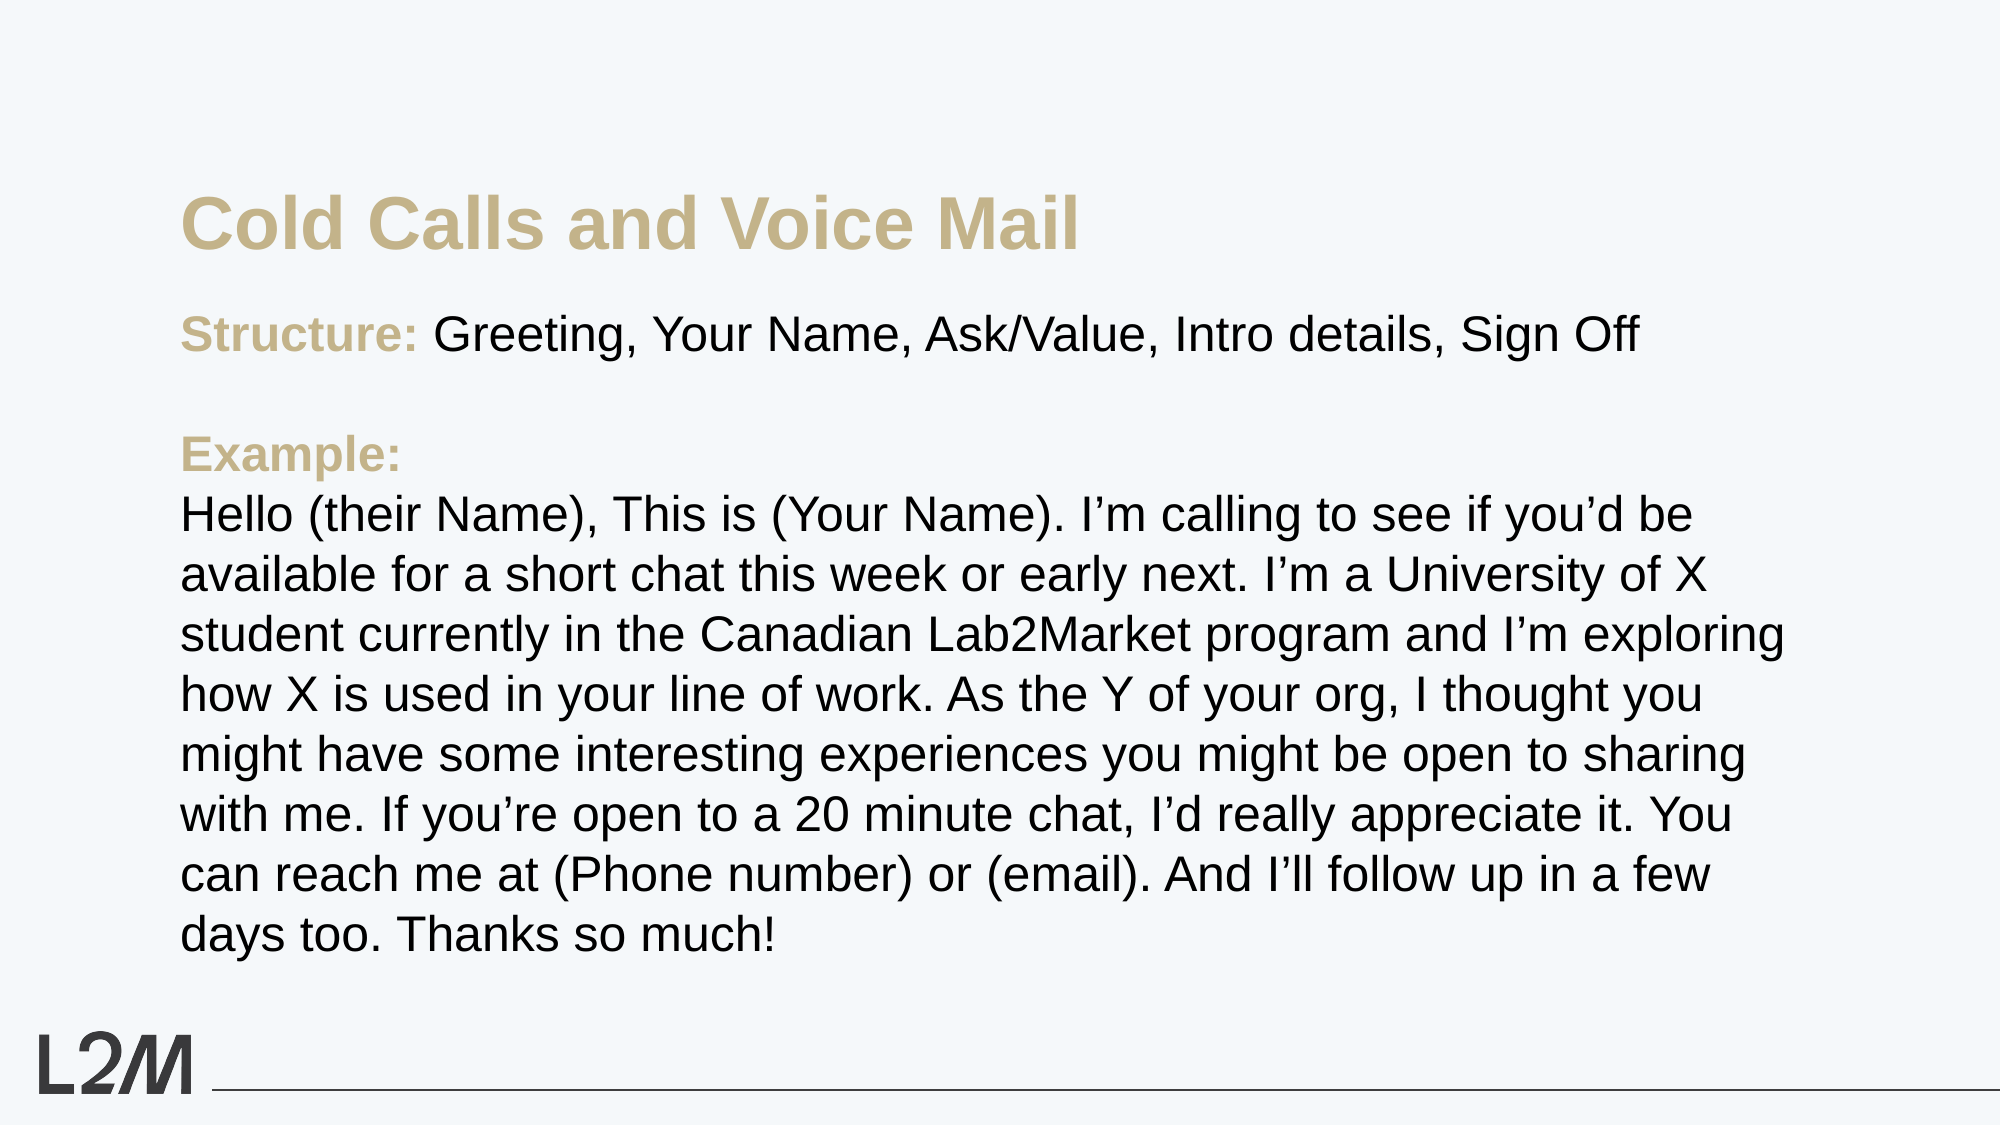

Cold Calls and Voice Mail

Structure: Greeting, Your Name, Ask/Value, Intro details, Sign Off

Example:
Hello (their Name), This is (Your Name). I’m calling to see if you’d be available for a short chat this week or early next. I’m a University of X student currently in the Canadian Lab2Market program and I’m exploring how X is used in your line of work. As the Y of your org, I thought you might have some interesting experiences you might be open to sharing with me. If you’re open to a 20 minute chat, I’d really appreciate it. You can reach me at (Phone number) or (email). And I’ll follow up in a few days too. Thanks so much!